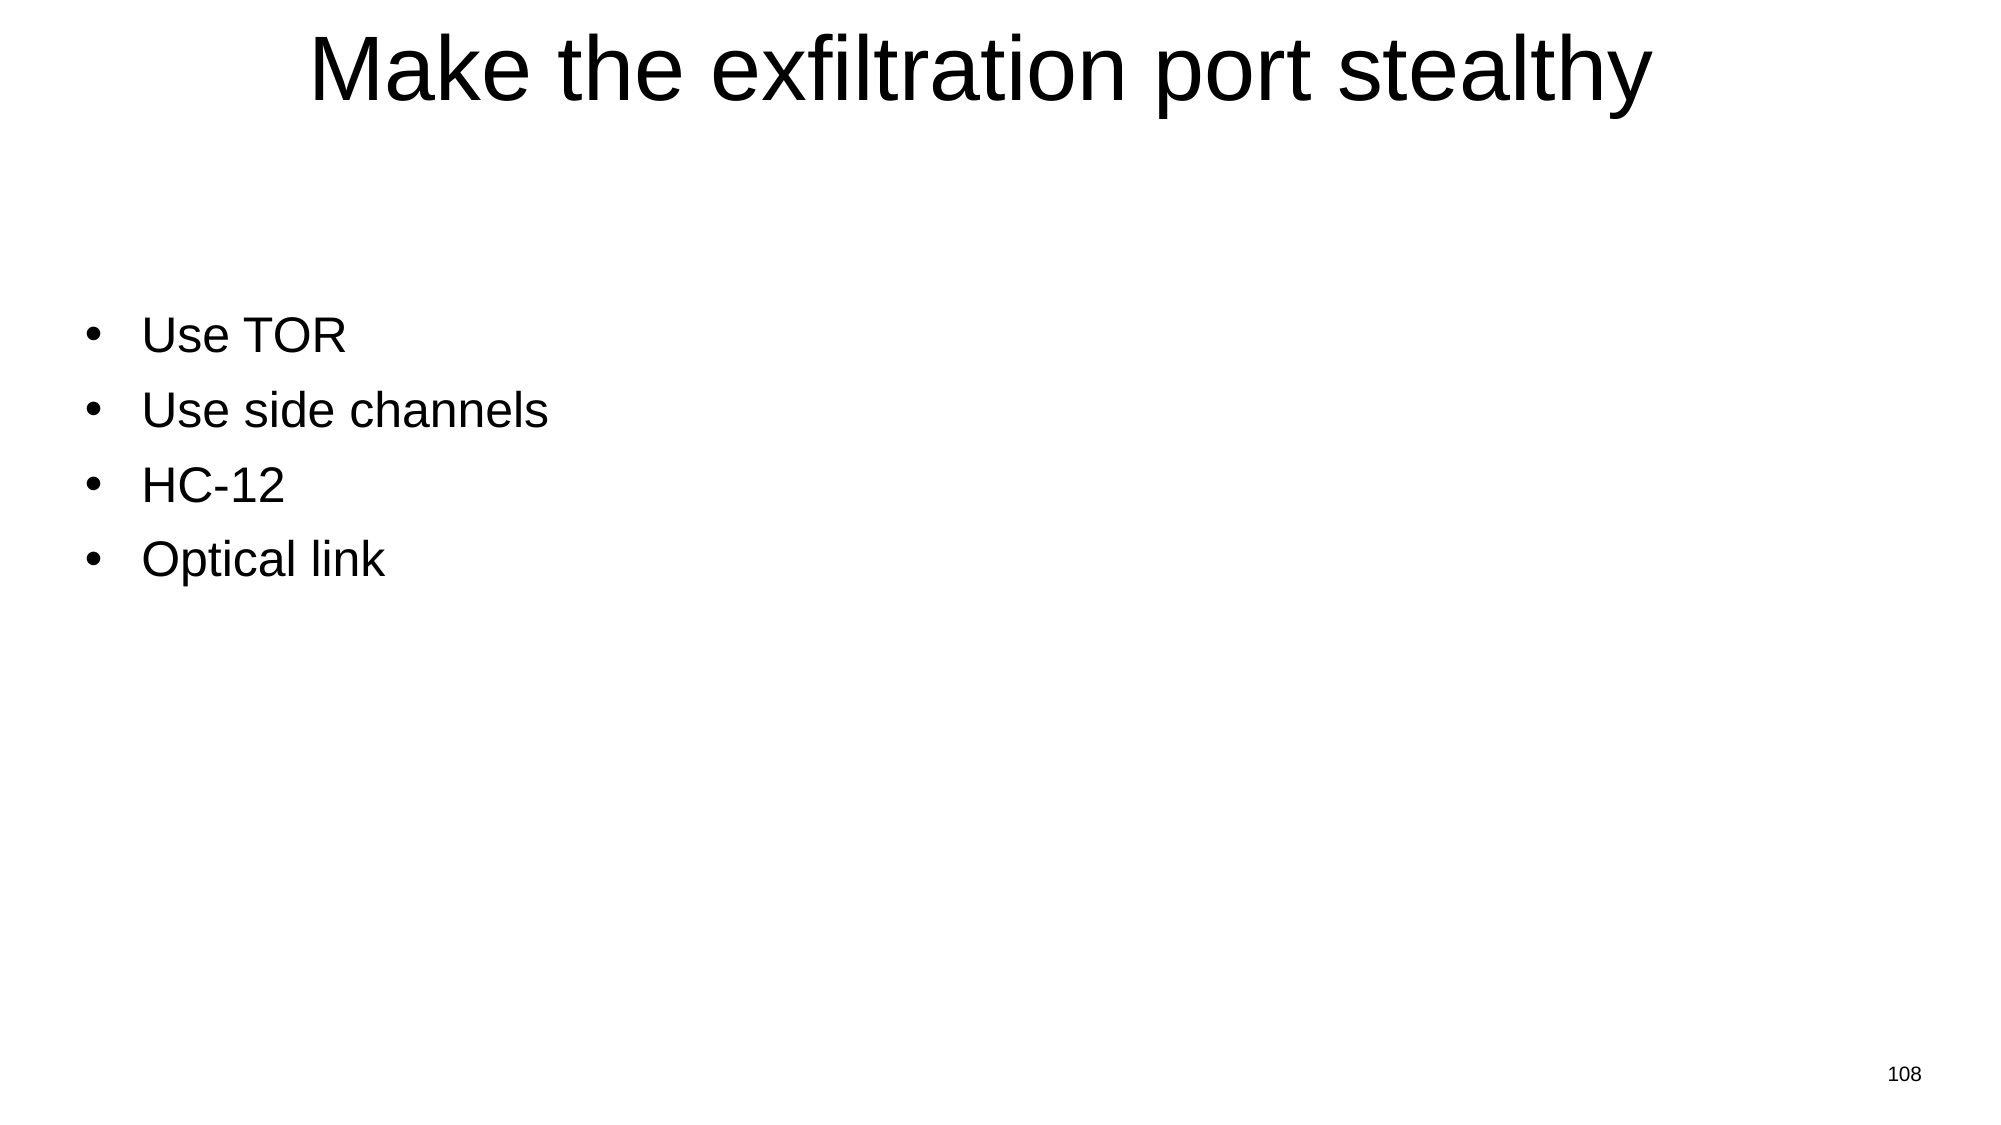

# Make the exfiltration port stealthy
Use TOR
Use side channels
HC-12
Optical link
108